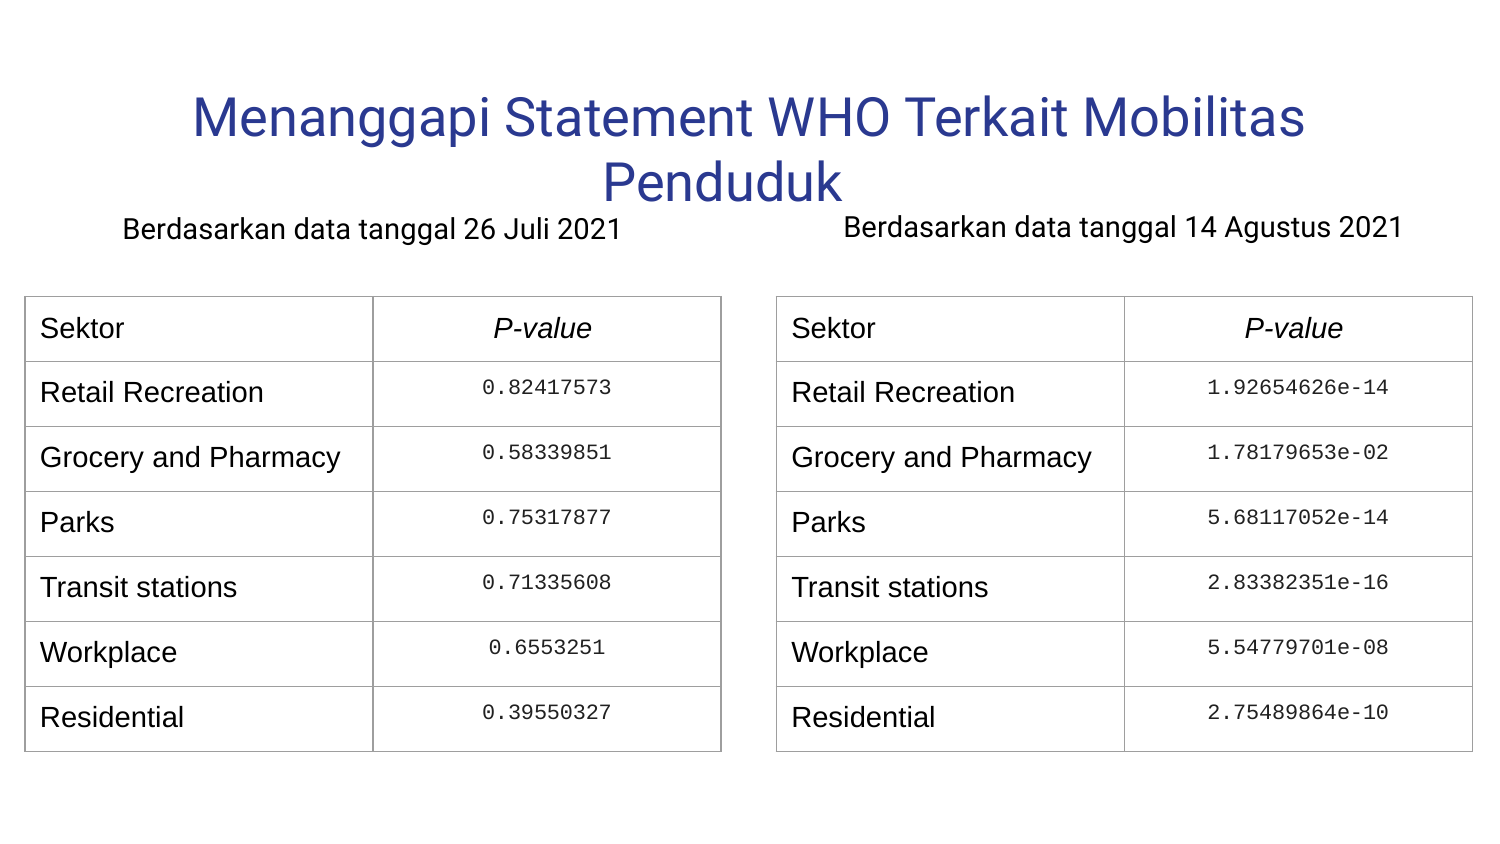

# Menanggapi Statement WHO Terkait Mobilitas Penduduk
Berdasarkan data tanggal 14 Agustus 2021
Berdasarkan data tanggal 26 Juli 2021
| Sektor | P-value |
| --- | --- |
| Retail Recreation | 0.82417573 |
| Grocery and Pharmacy | 0.58339851 |
| Parks | 0.75317877 |
| Transit stations | 0.71335608 |
| Workplace | 0.6553251 |
| Residential | 0.39550327 |
| Sektor | P-value |
| --- | --- |
| Retail Recreation | 1.92654626e-14 |
| Grocery and Pharmacy | 1.78179653e-02 |
| Parks | 5.68117052e-14 |
| Transit stations | 2.83382351e-16 |
| Workplace | 5.54779701e-08 |
| Residential | 2.75489864e-10 |